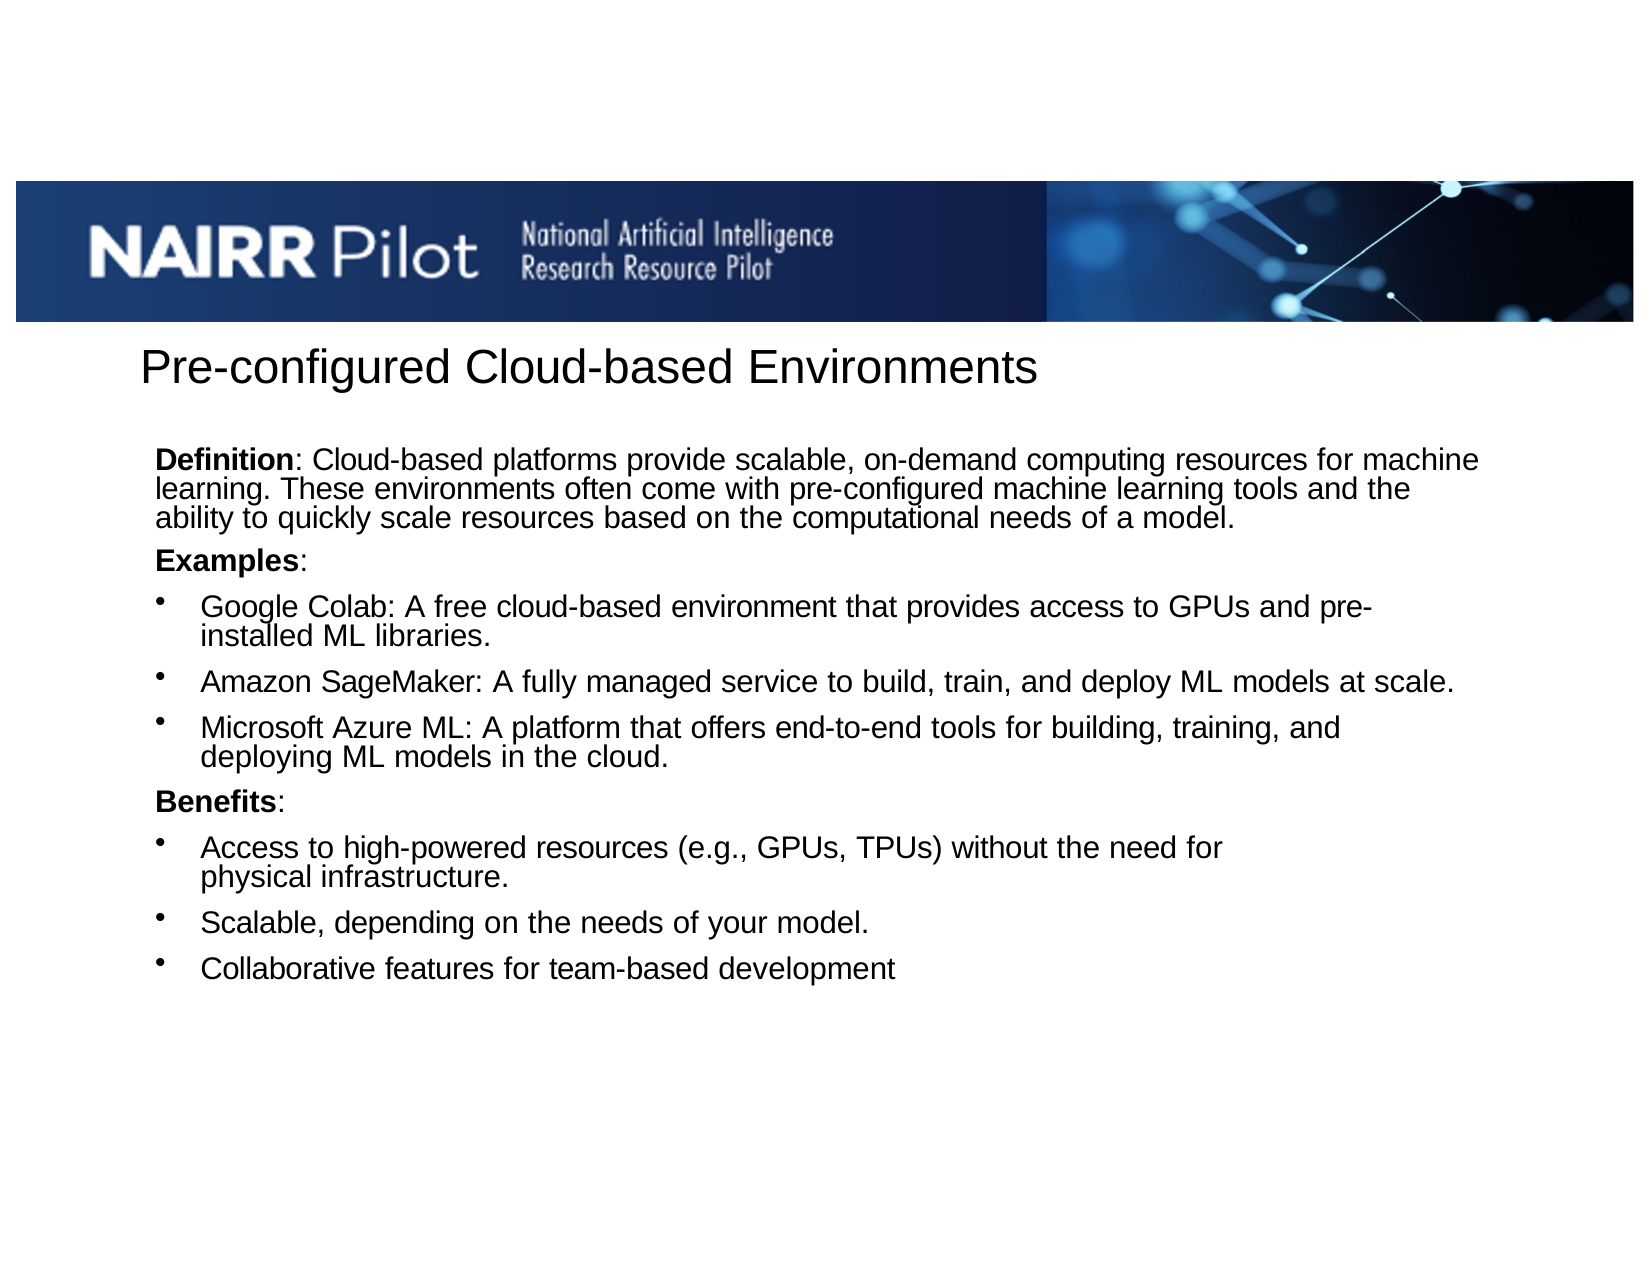

# Pre-configured Cloud-based Environments
Definition: Cloud-based platforms provide scalable, on-demand computing resources for machine learning. These environments often come with pre-configured machine learning tools and the ability to quickly scale resources based on the computational needs of a model.
Examples:
Google Colab: A free cloud-based environment that provides access to GPUs and pre-installed ML libraries.
Amazon SageMaker: A fully managed service to build, train, and deploy ML models at scale.
Microsoft Azure ML: A platform that offers end-to-end tools for building, training, and deploying ML models in the cloud.
Benefits:
Access to high-powered resources (e.g., GPUs, TPUs) without the need for physical infrastructure.
Scalable, depending on the needs of your model.
Collaborative features for team-based development